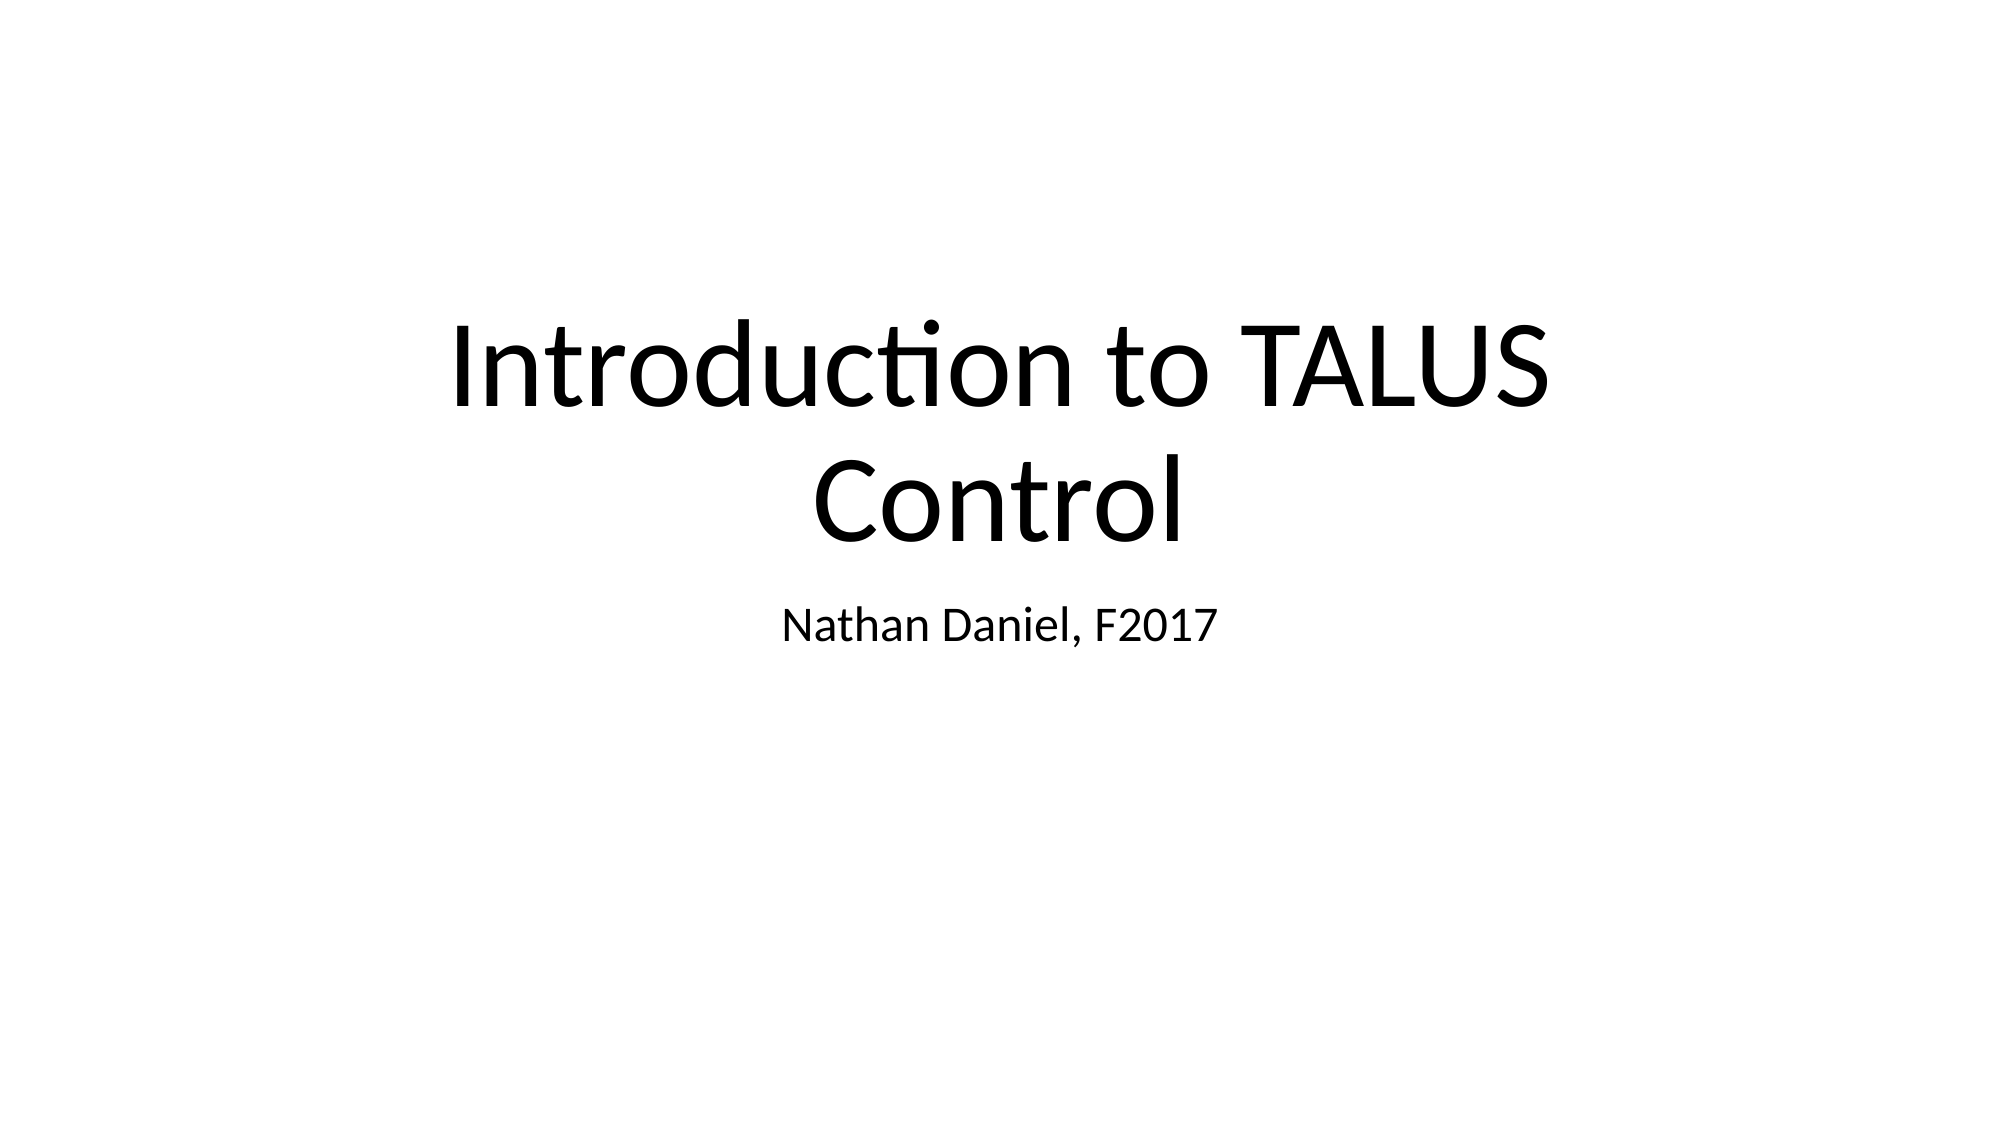

# Introduction to TALUS Control
Nathan Daniel, F2017